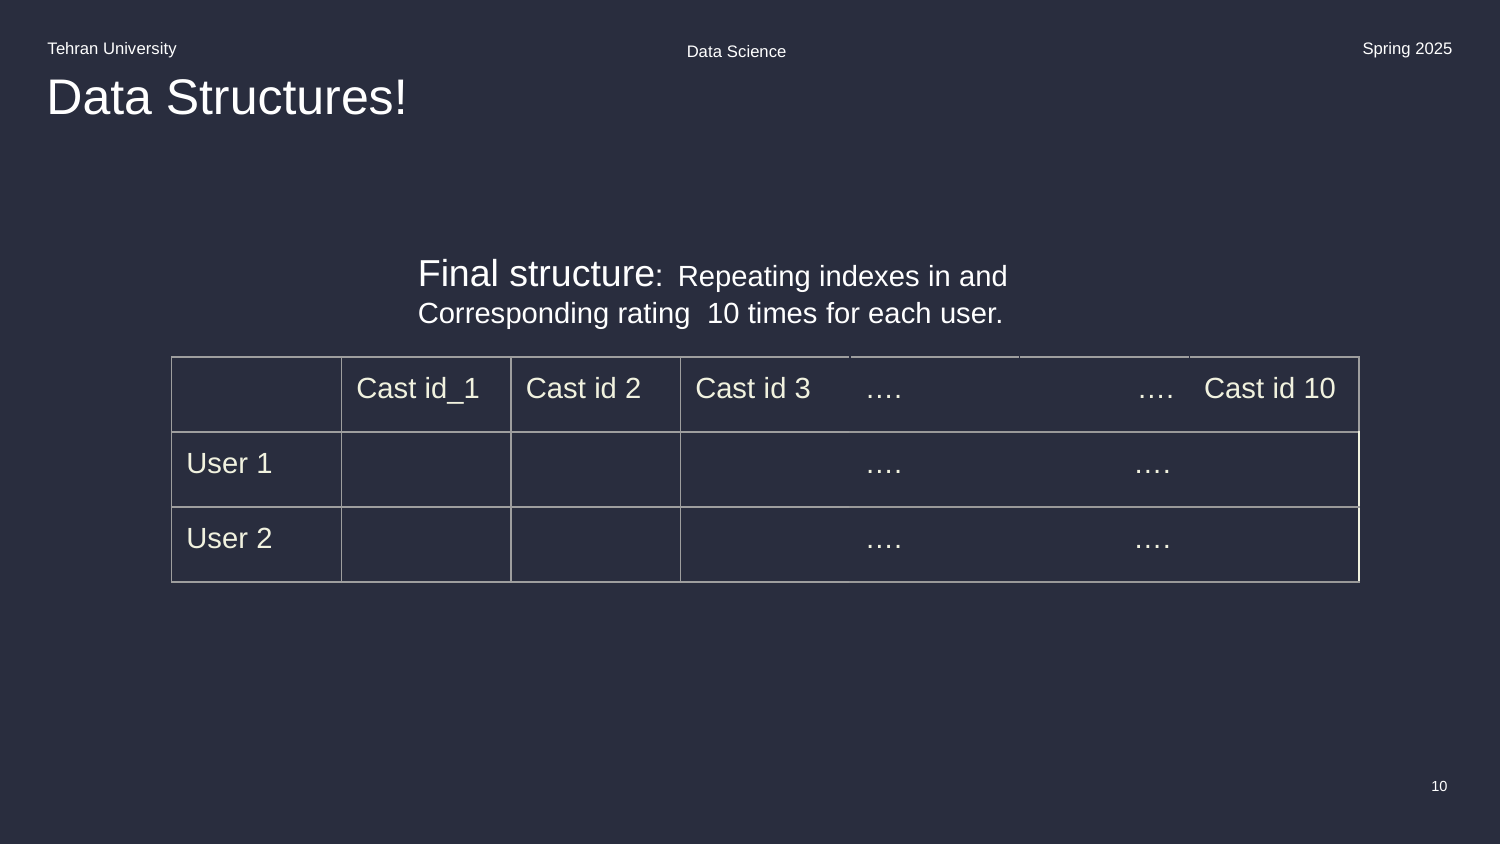

Tehran University
Spring 2025
Data Science
# Data Structures!
Final structure:  Repeating indexes in and Corresponding rating  10 times for each user.
|  | Cast id\_1 | Cast id 2 | Cast id 3 | …. | …. | Cast id 10 |
| --- | --- | --- | --- | --- | --- | --- |
| User 1 |  |  |  | …. | …. |  |
| User 2 |  |  |  | …. | …. |  |